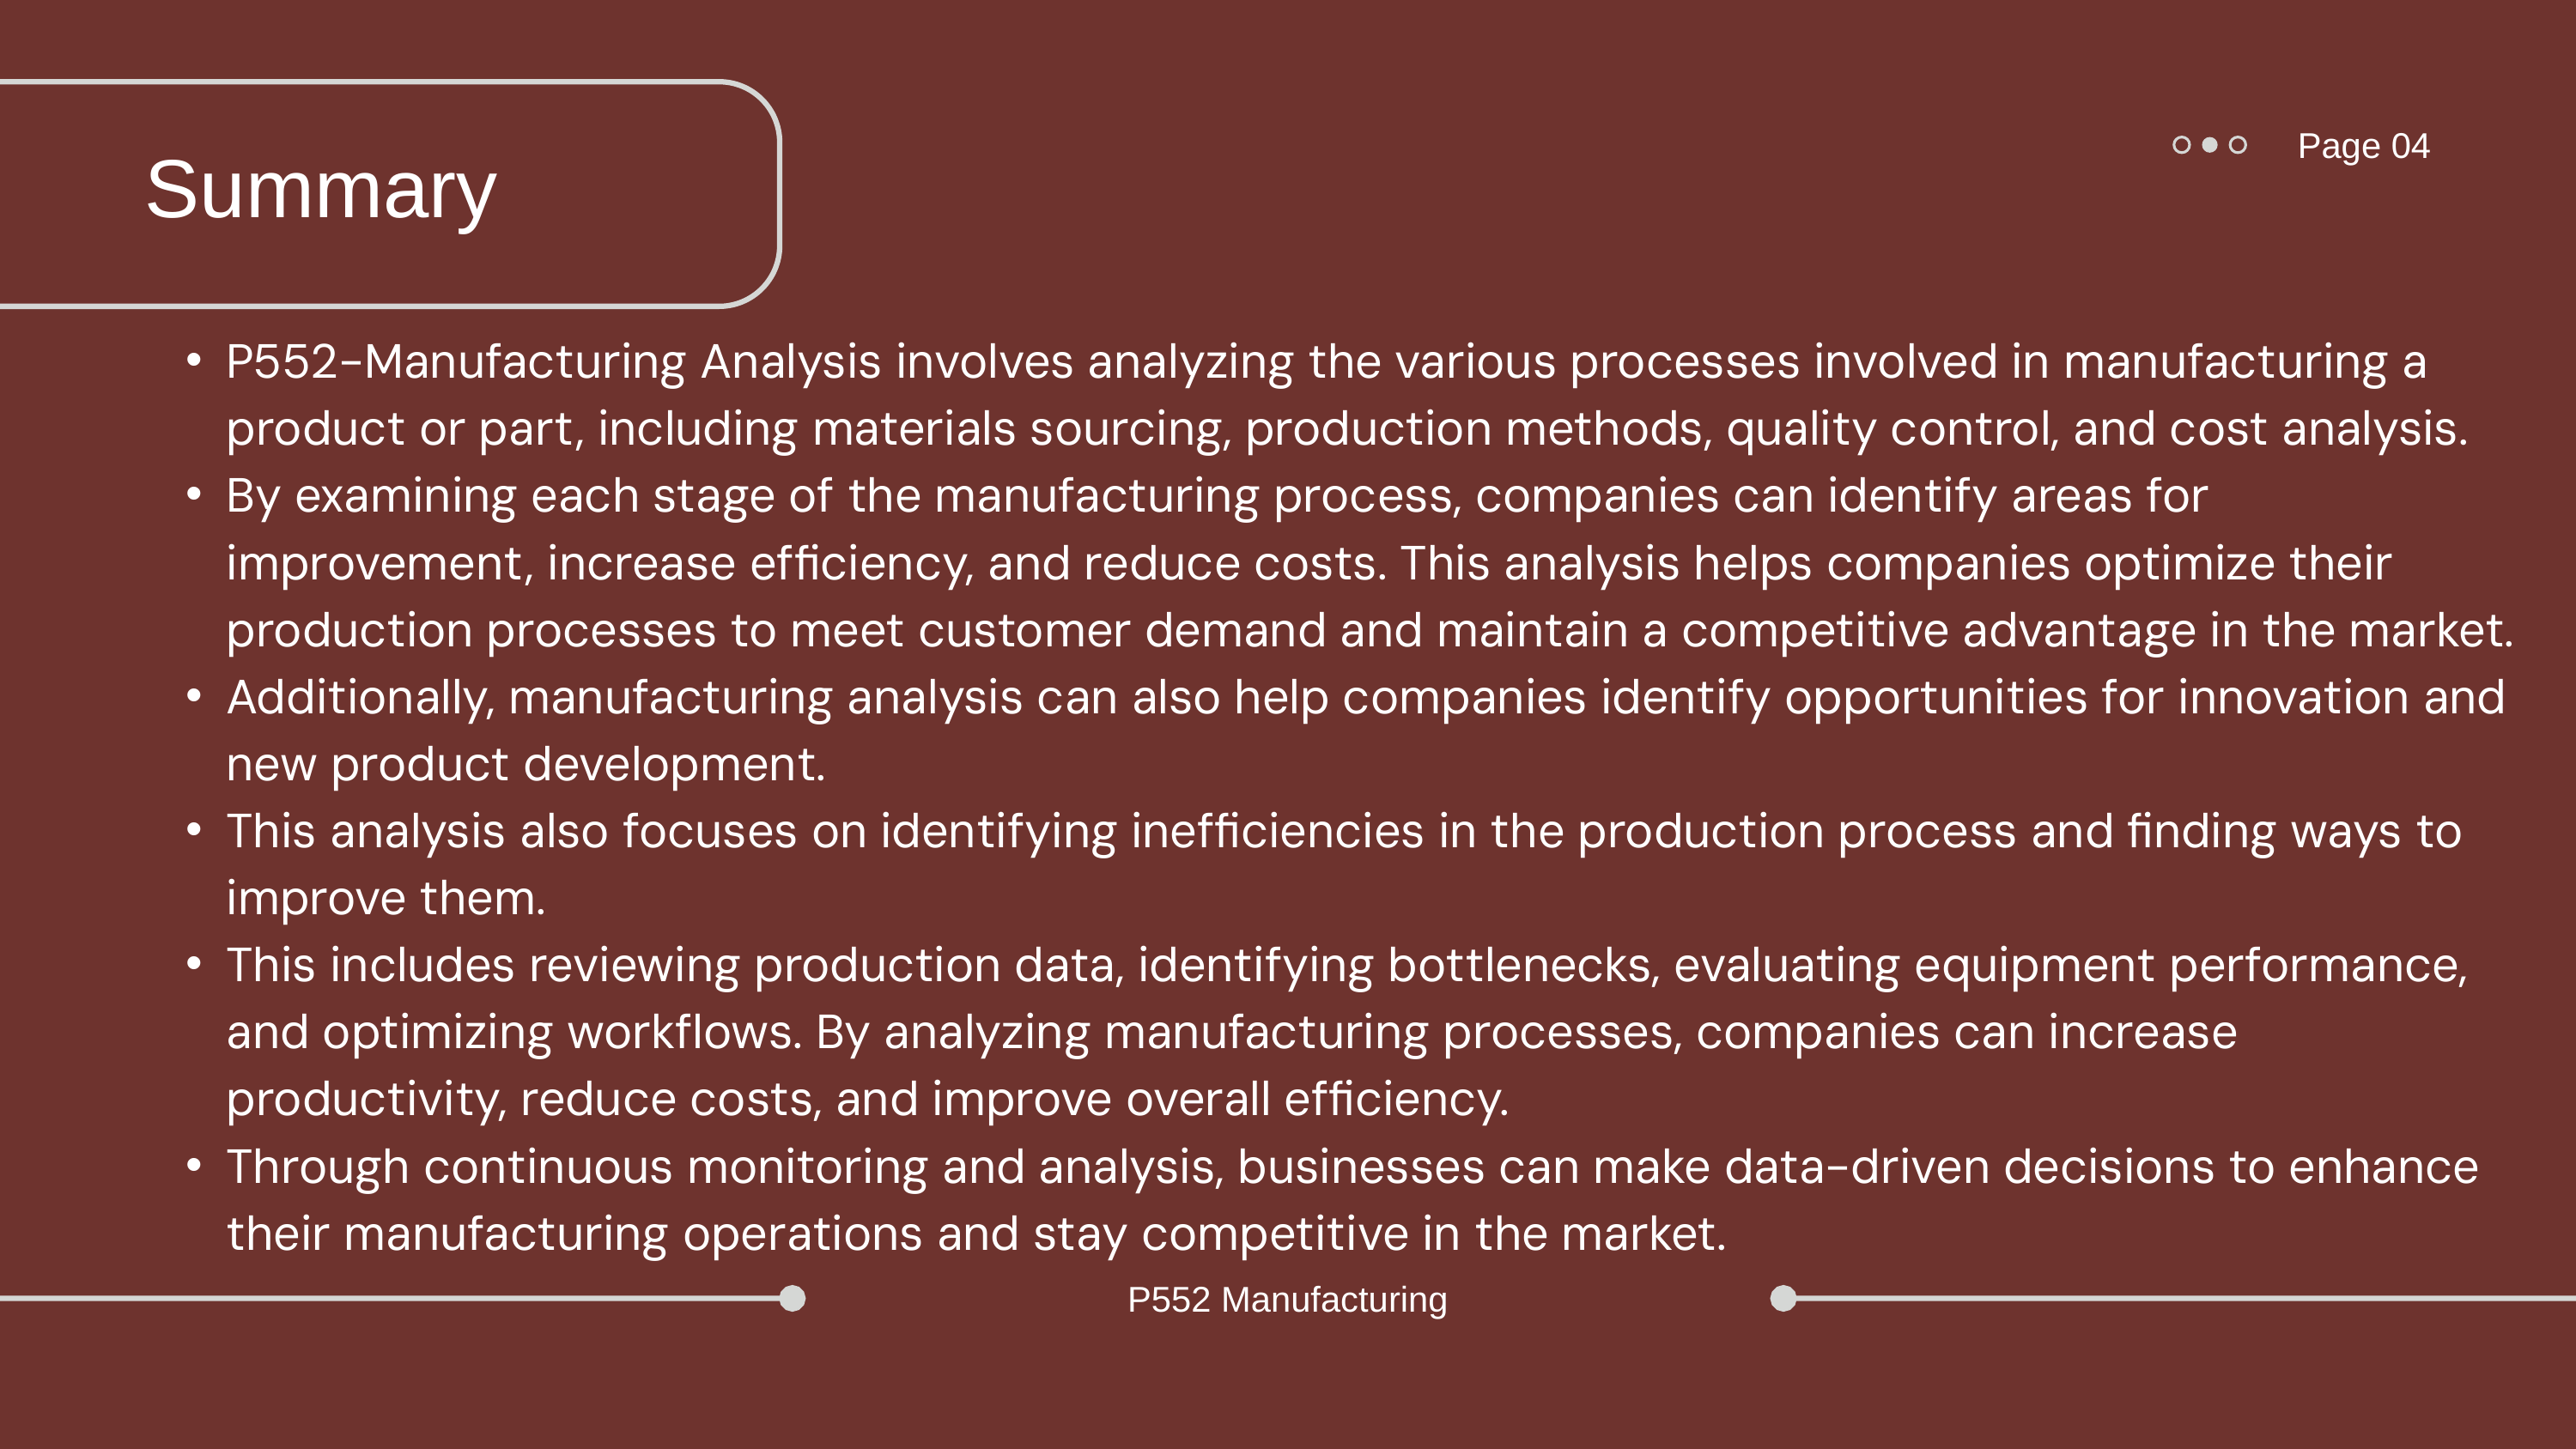

Page 04

Summary
P552-Manufacturing Analysis involves analyzing the various processes involved in manufacturing a product or part, including materials sourcing, production methods, quality control, and cost analysis.
By examining each stage of the manufacturing process, companies can identify areas for improvement, increase efficiency, and reduce costs. This analysis helps companies optimize their production processes to meet customer demand and maintain a competitive advantage in the market.
Additionally, manufacturing analysis can also help companies identify opportunities for innovation and new product development.
This analysis also focuses on identifying inefficiencies in the production process and finding ways to improve them.
This includes reviewing production data, identifying bottlenecks, evaluating equipment performance, and optimizing workflows. By analyzing manufacturing processes, companies can increase productivity, reduce costs, and improve overall efficiency.
Through continuous monitoring and analysis, businesses can make data-driven decisions to enhance their manufacturing operations and stay competitive in the market.

P552 Manufacturing